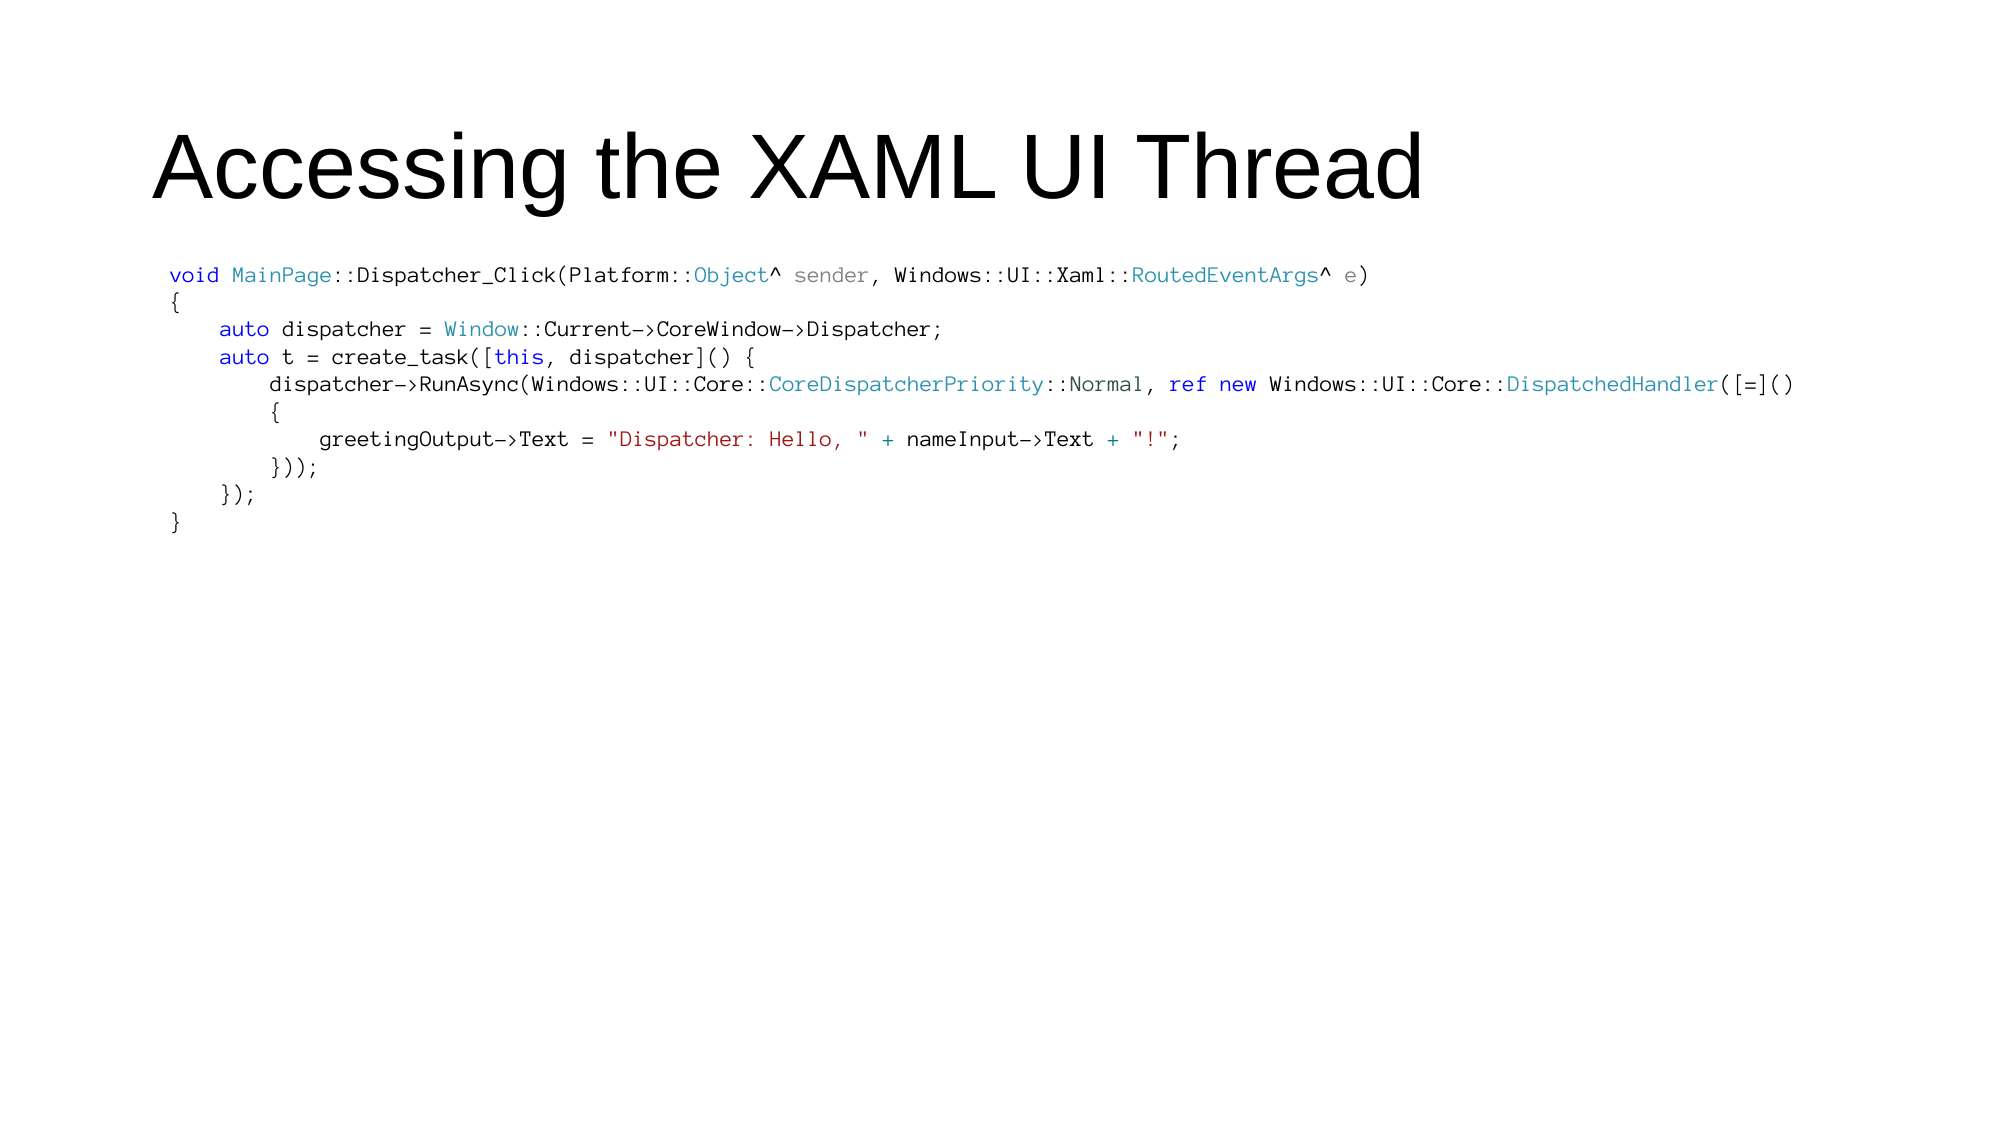

# Accessing the XAML UI Thread
void MainPage::Dispatcher_Click(Platform::Object^ sender, Windows::UI::Xaml::RoutedEventArgs^ e)
{
    auto dispatcher = Window::Current->CoreWindow->Dispatcher;
    auto t = create_task([this, dispatcher]() {
        dispatcher->RunAsync(Windows::UI::Core::CoreDispatcherPriority::Normal, ref new Windows::UI::Core::DispatchedHandler([=]()
        {
            greetingOutput->Text = "Dispatcher: Hello, " + nameInput->Text + "!";
        }));
    });
}